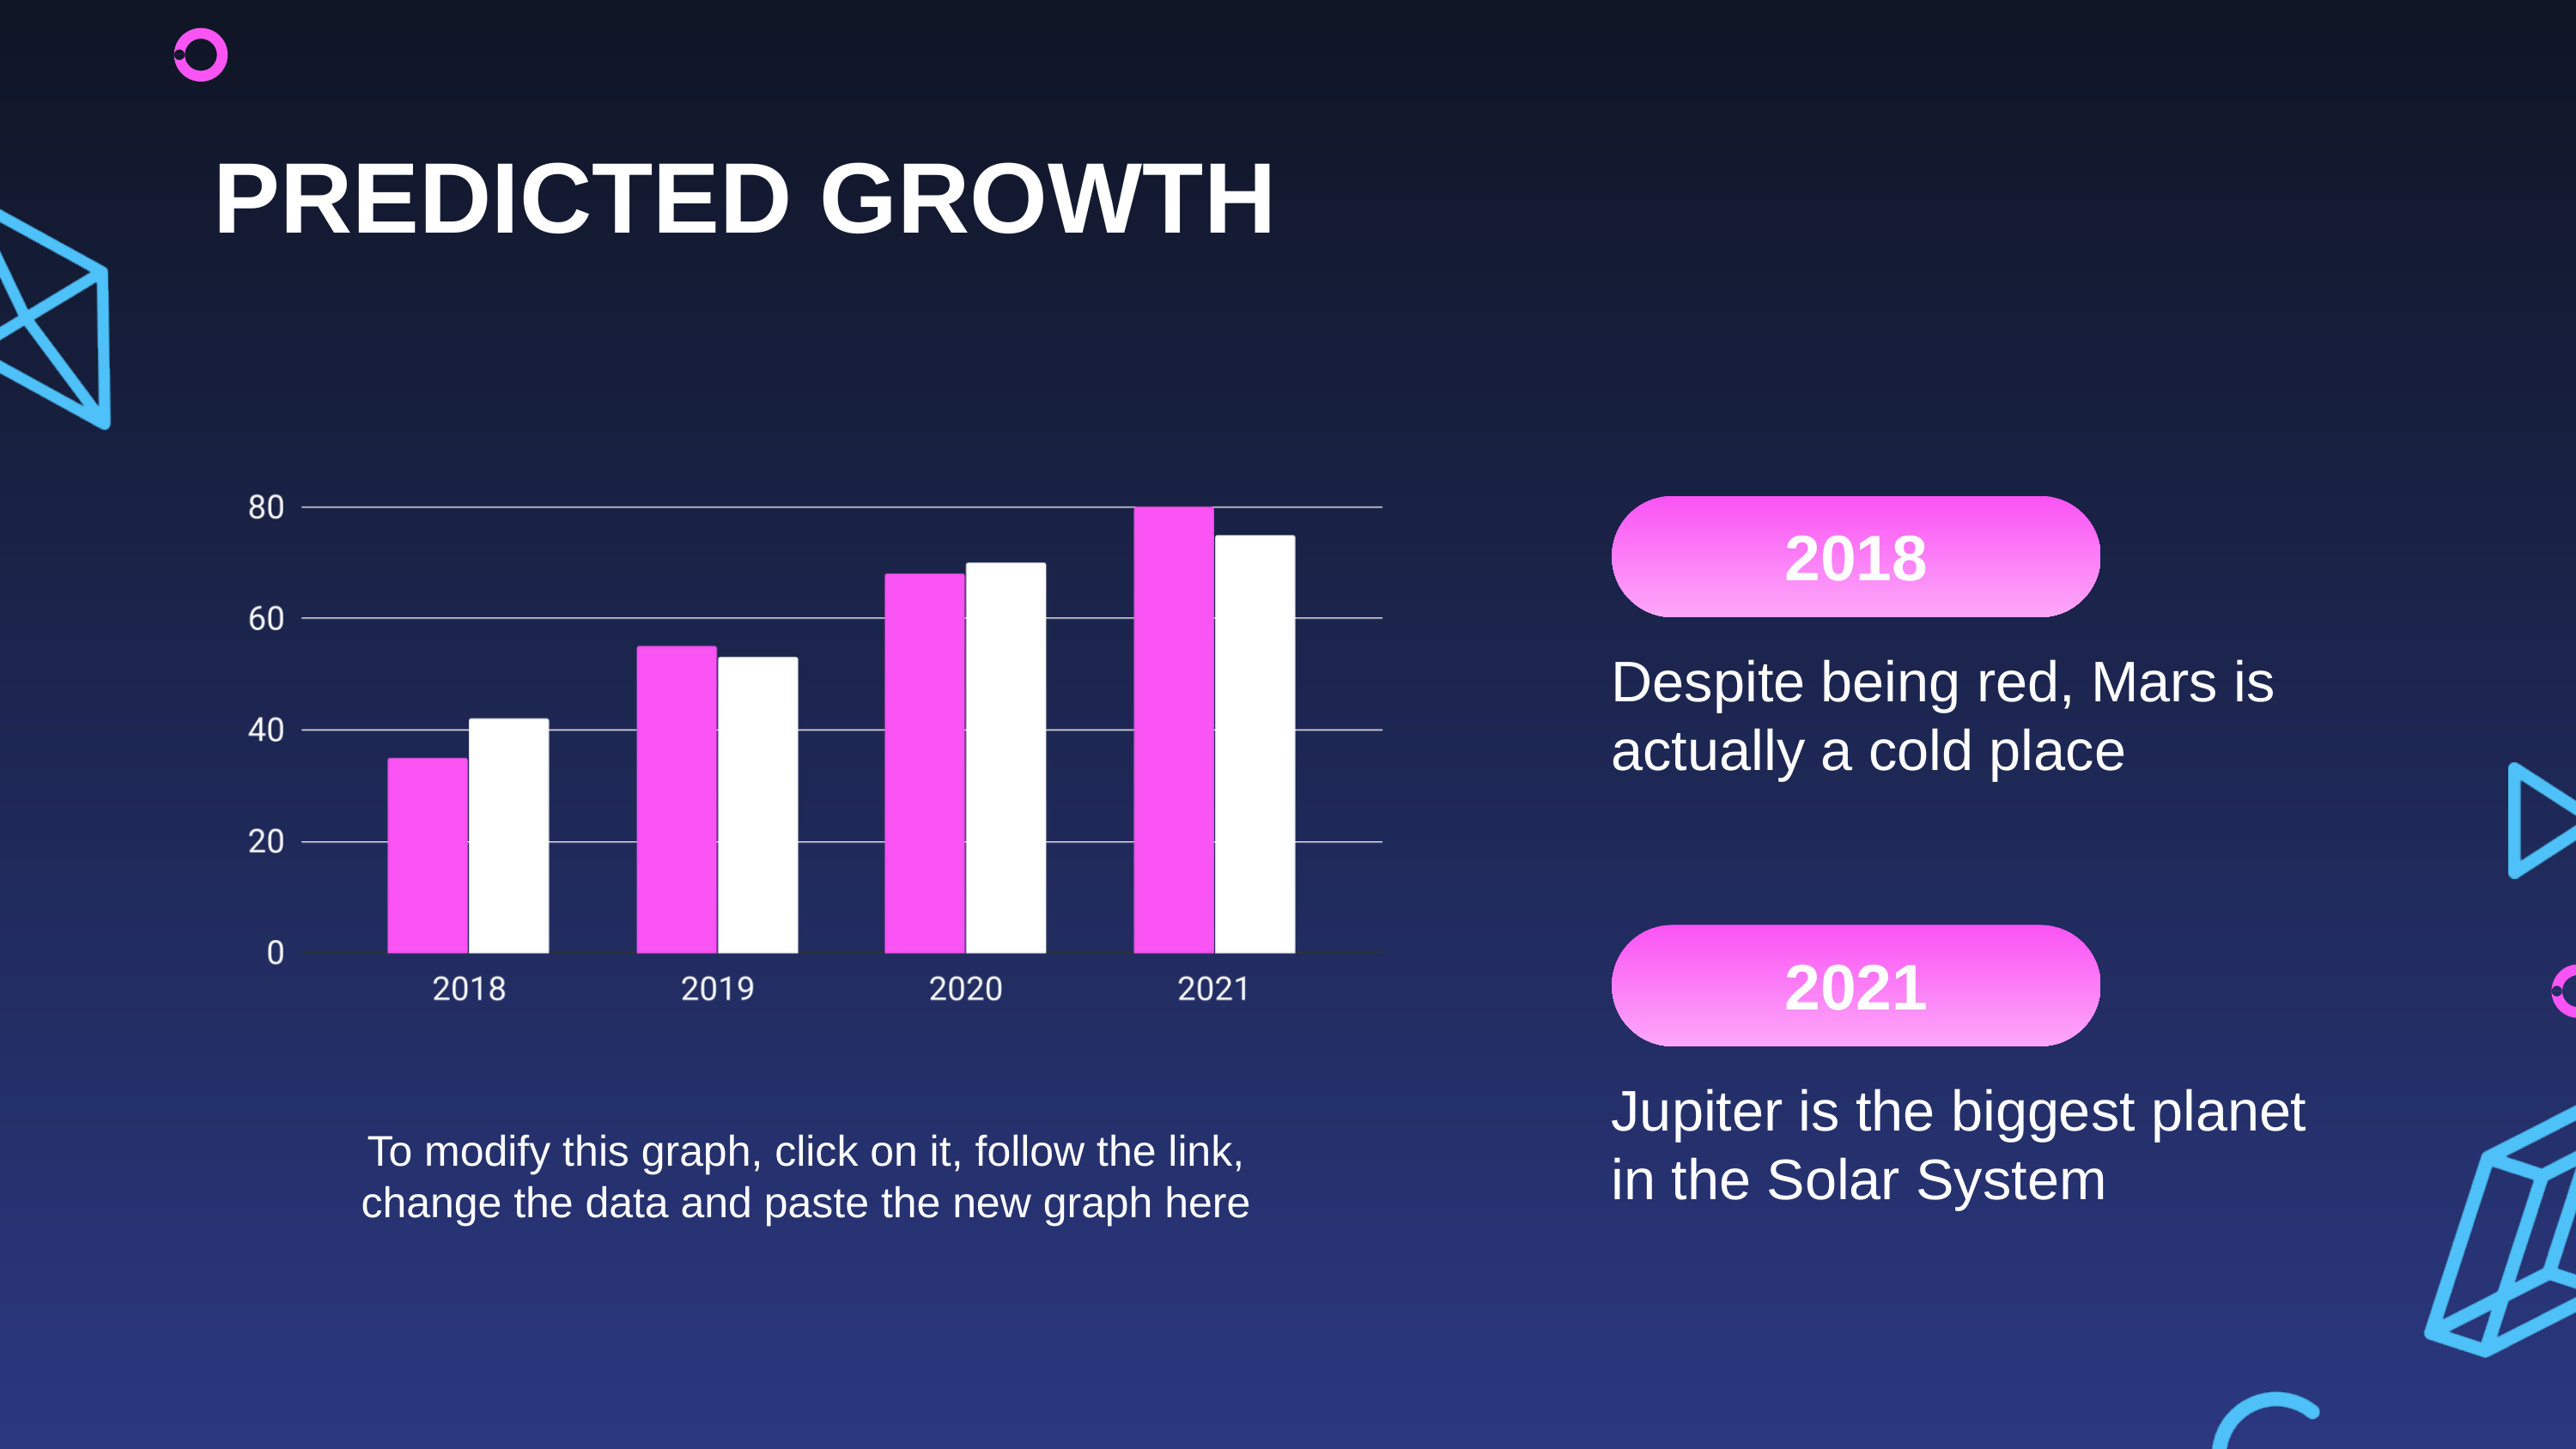

PREDICTED GROWTH

2018
Despite being red, Mars is actually a cold place

2021

Jupiter is the biggest planet in the Solar System
To modify this graph, click on it, follow the link, change the data and paste the new graph here